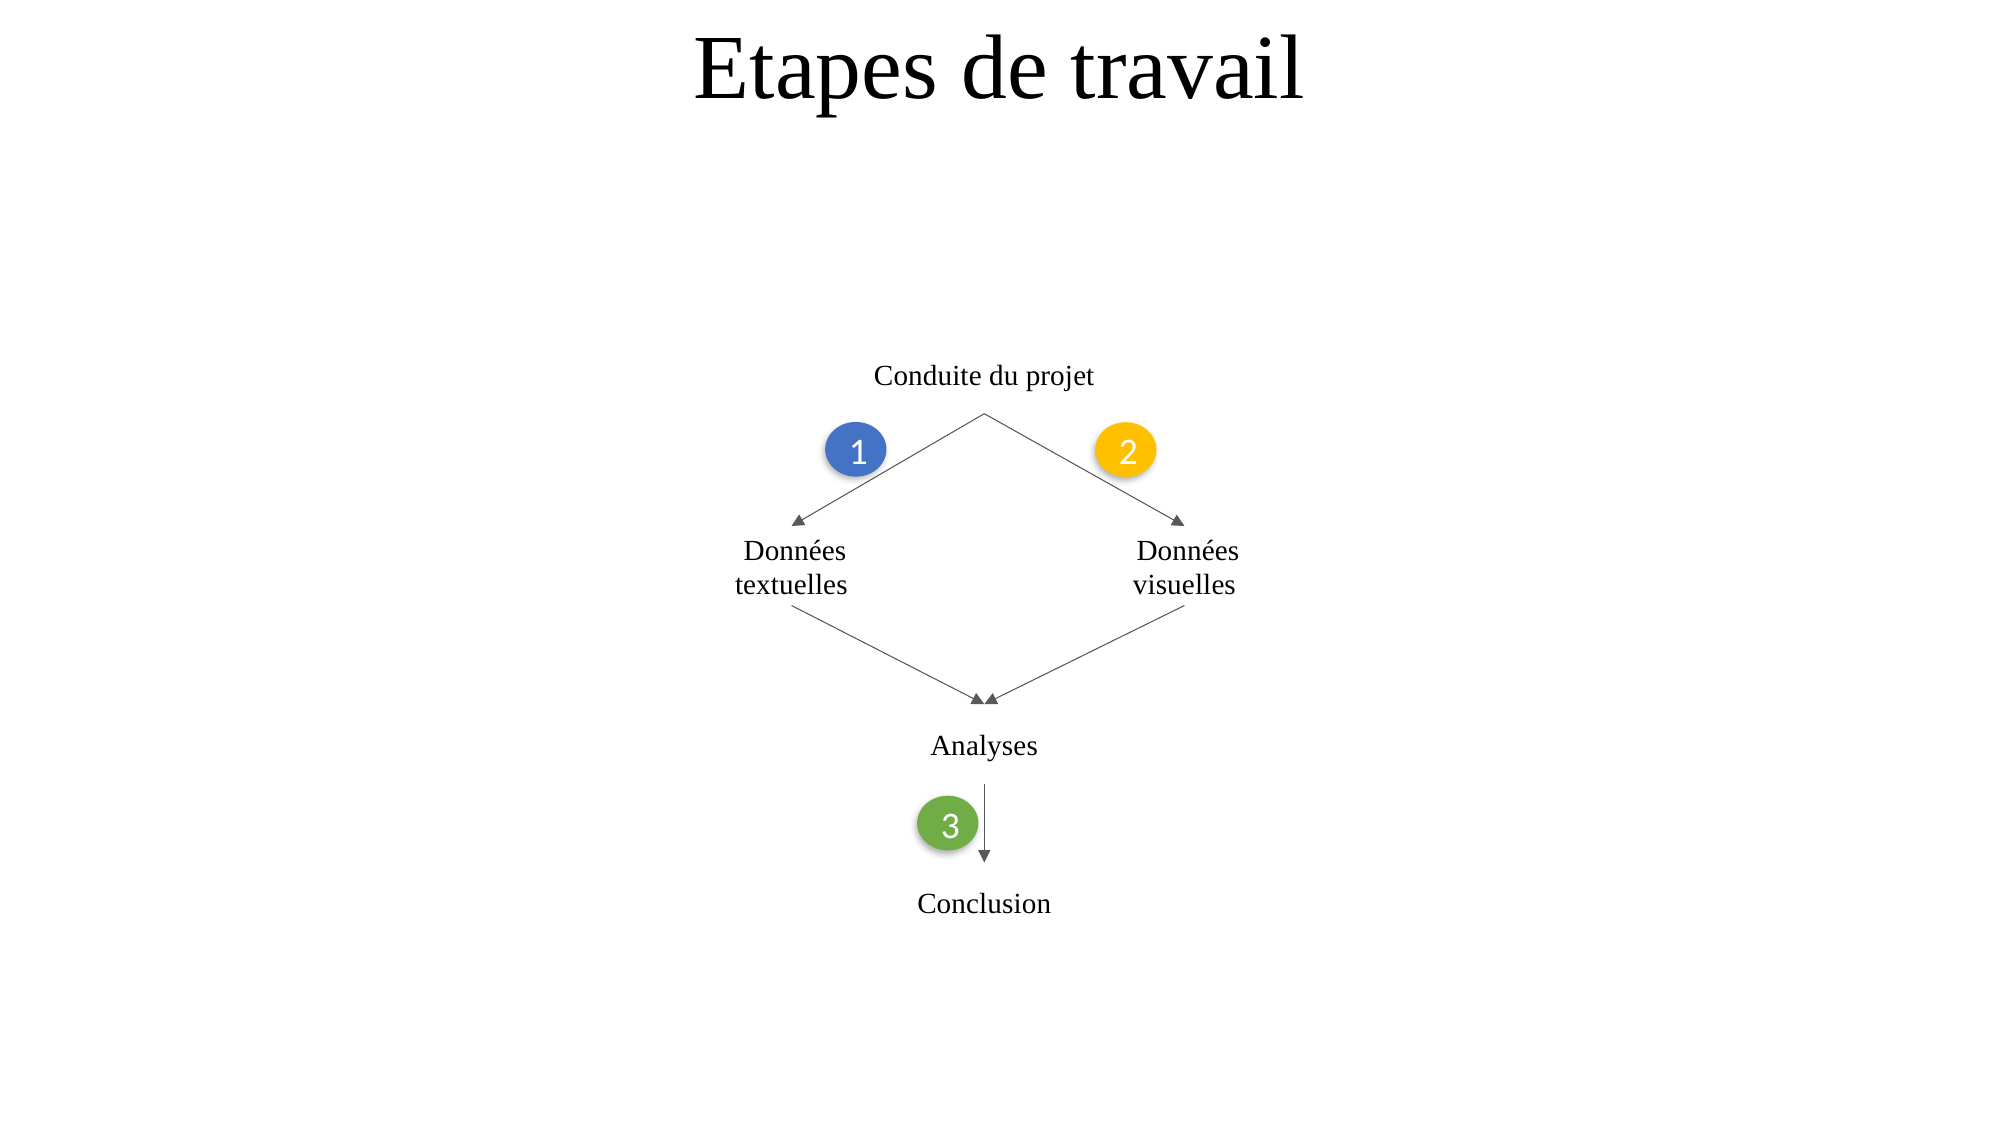

# Etapes de travail
Conduite du projet
1
2
 Données textuelles
 Données visuelles
Analyses
3
Conclusion